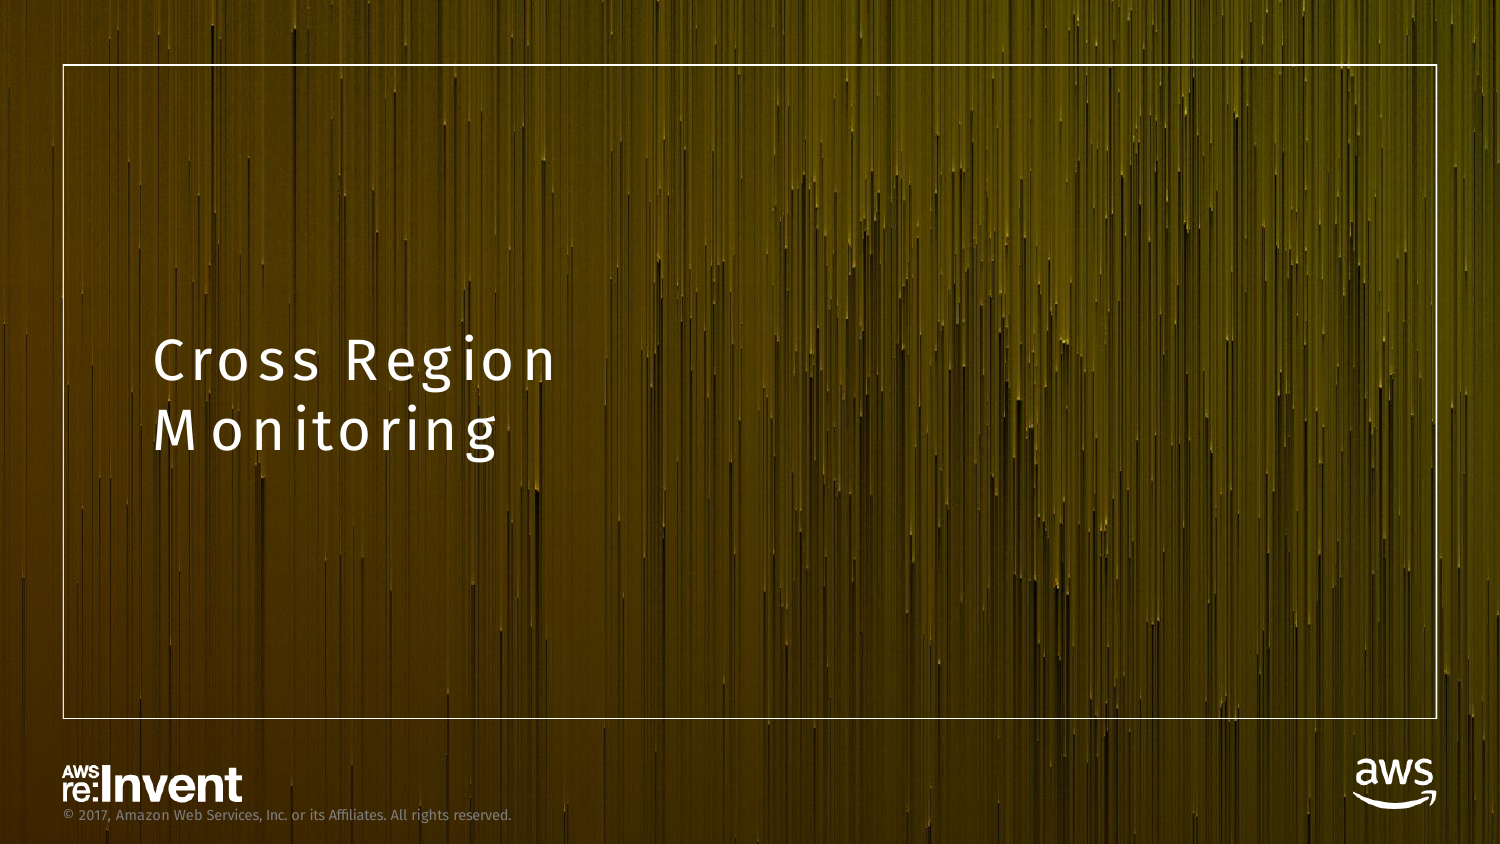

# Cross	Region	Monitoring
© 2017, Amazon Web Services, Inc. or its Affiliates. All rights reserved.